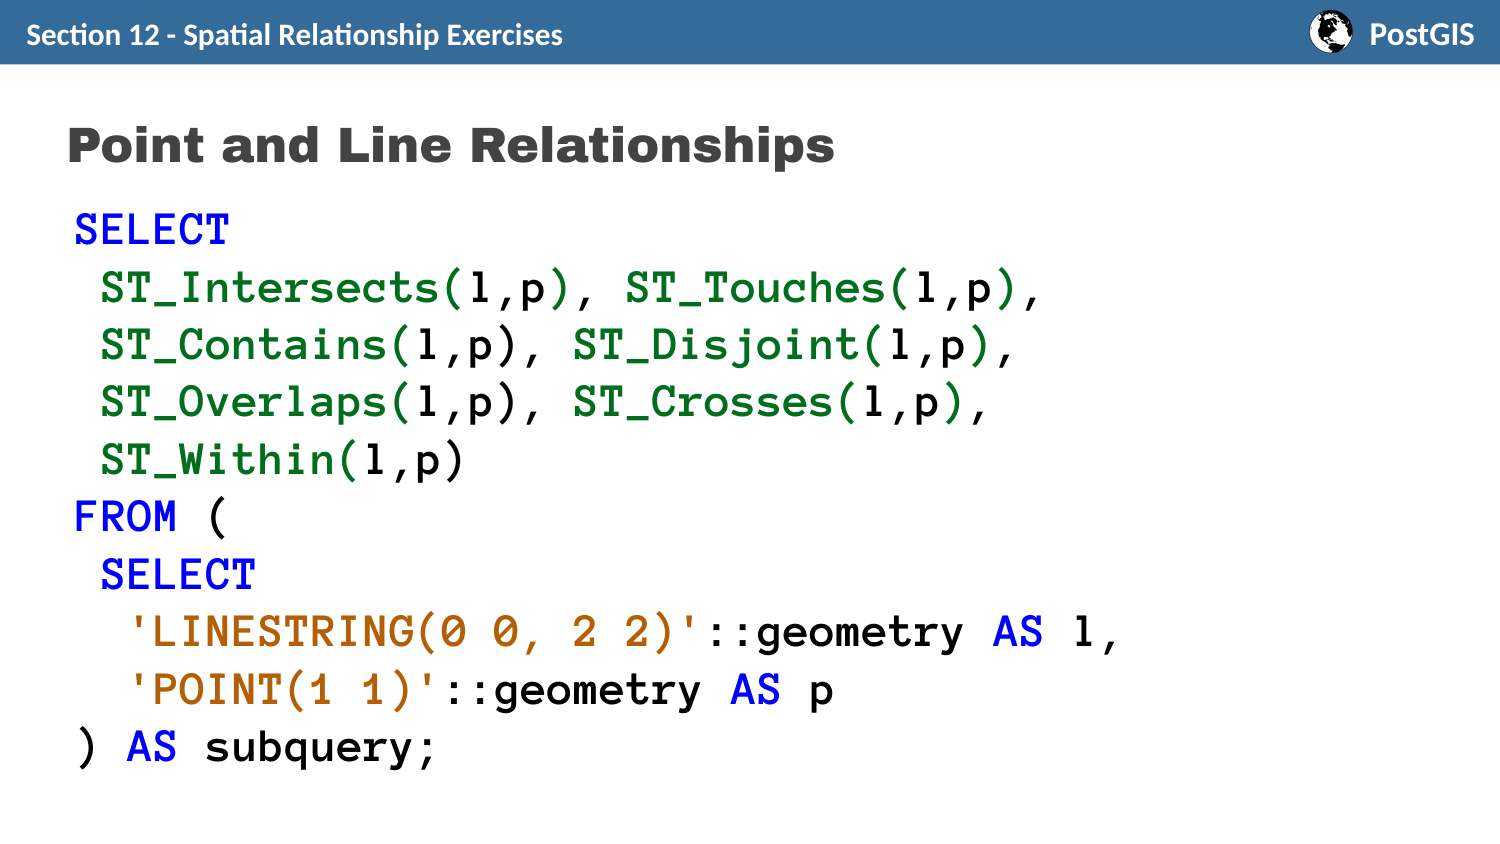

Section 12 - Spatial Relationship Exercises
# Point and Line Relationships
SELECT
 ST_Intersects(l,p), ST_Touches(l,p),
 ST_Contains(l,p), ST_Disjoint(l,p),
 ST_Overlaps(l,p), ST_Crosses(l,p),
 ST_Within(l,p)
FROM (
 SELECT
  'LINESTRING(0 0, 2 2)'::geometry AS l,
  'POINT(1 1)'::geometry AS p
) AS subquery;